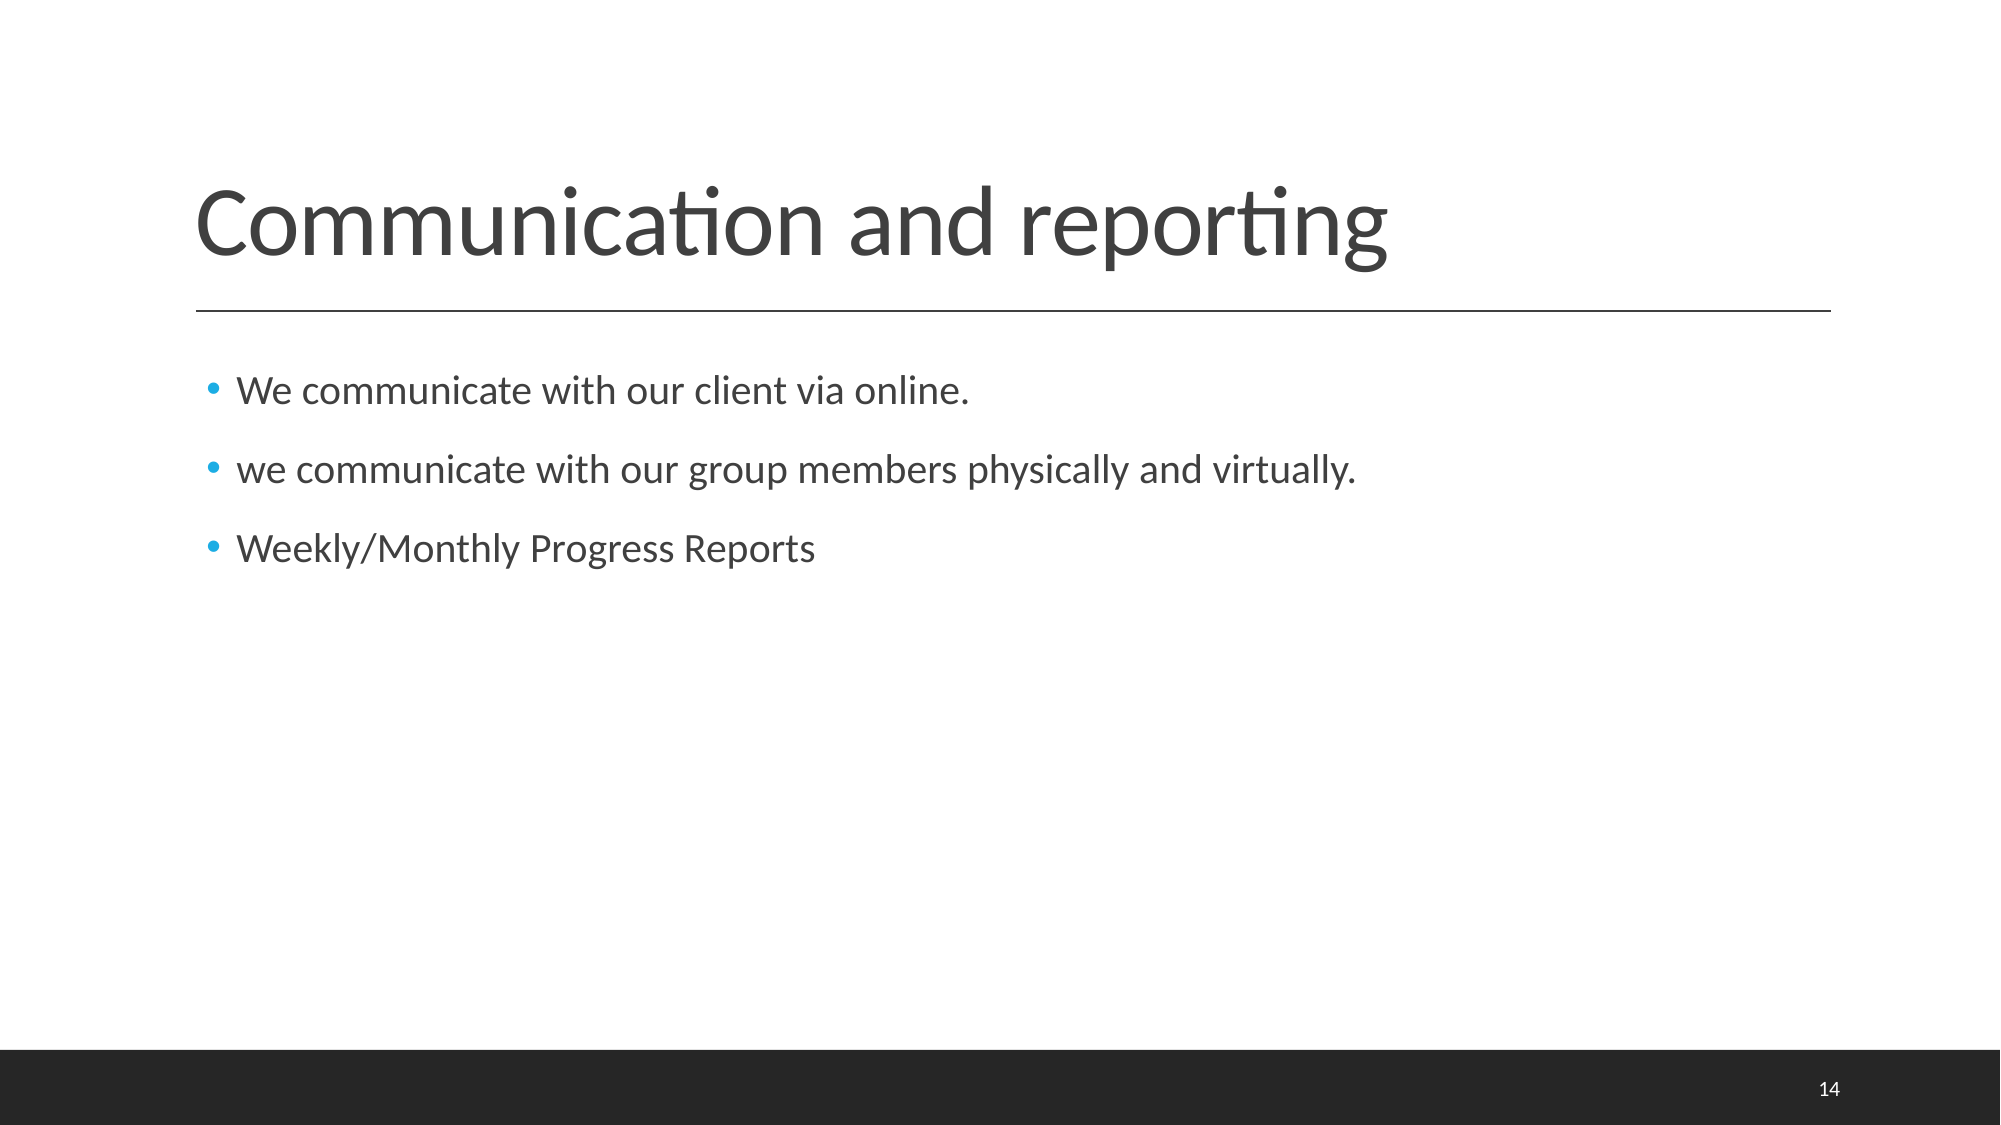

# Communication and reporting
We communicate with our client via online.
we communicate with our group members physically and virtually.
Weekly/Monthly Progress Reports

14